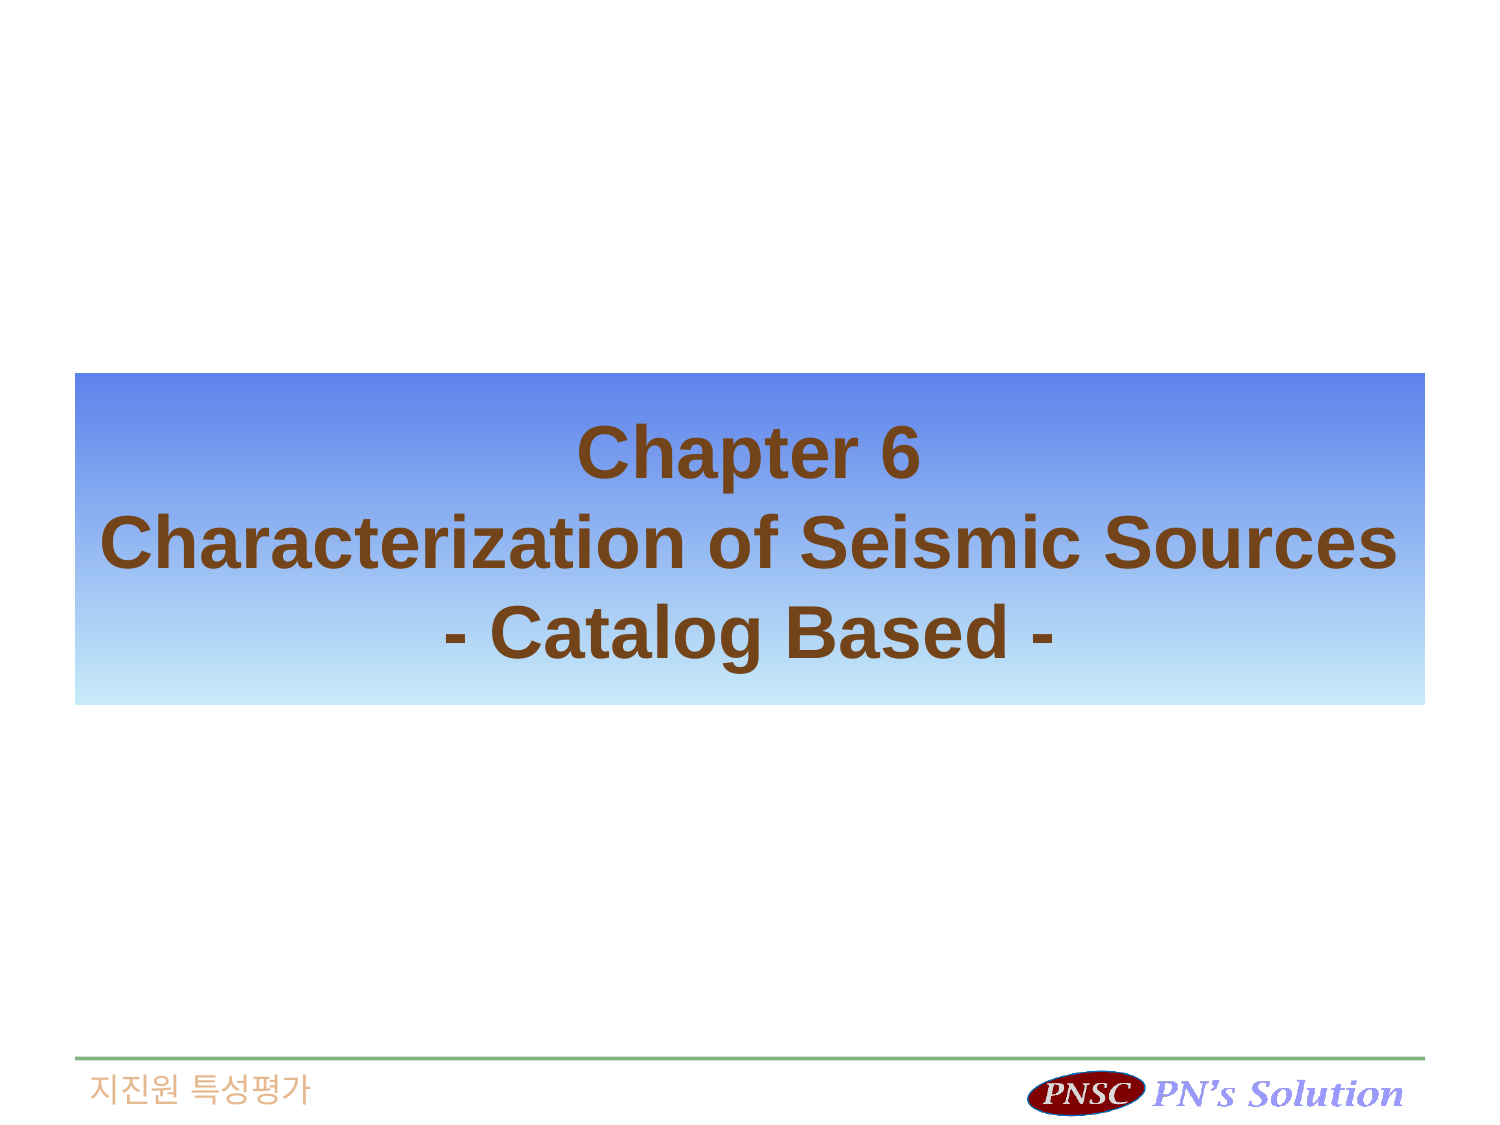

# Chapter 6 Characterization of Seismic Sources - Catalog Based -